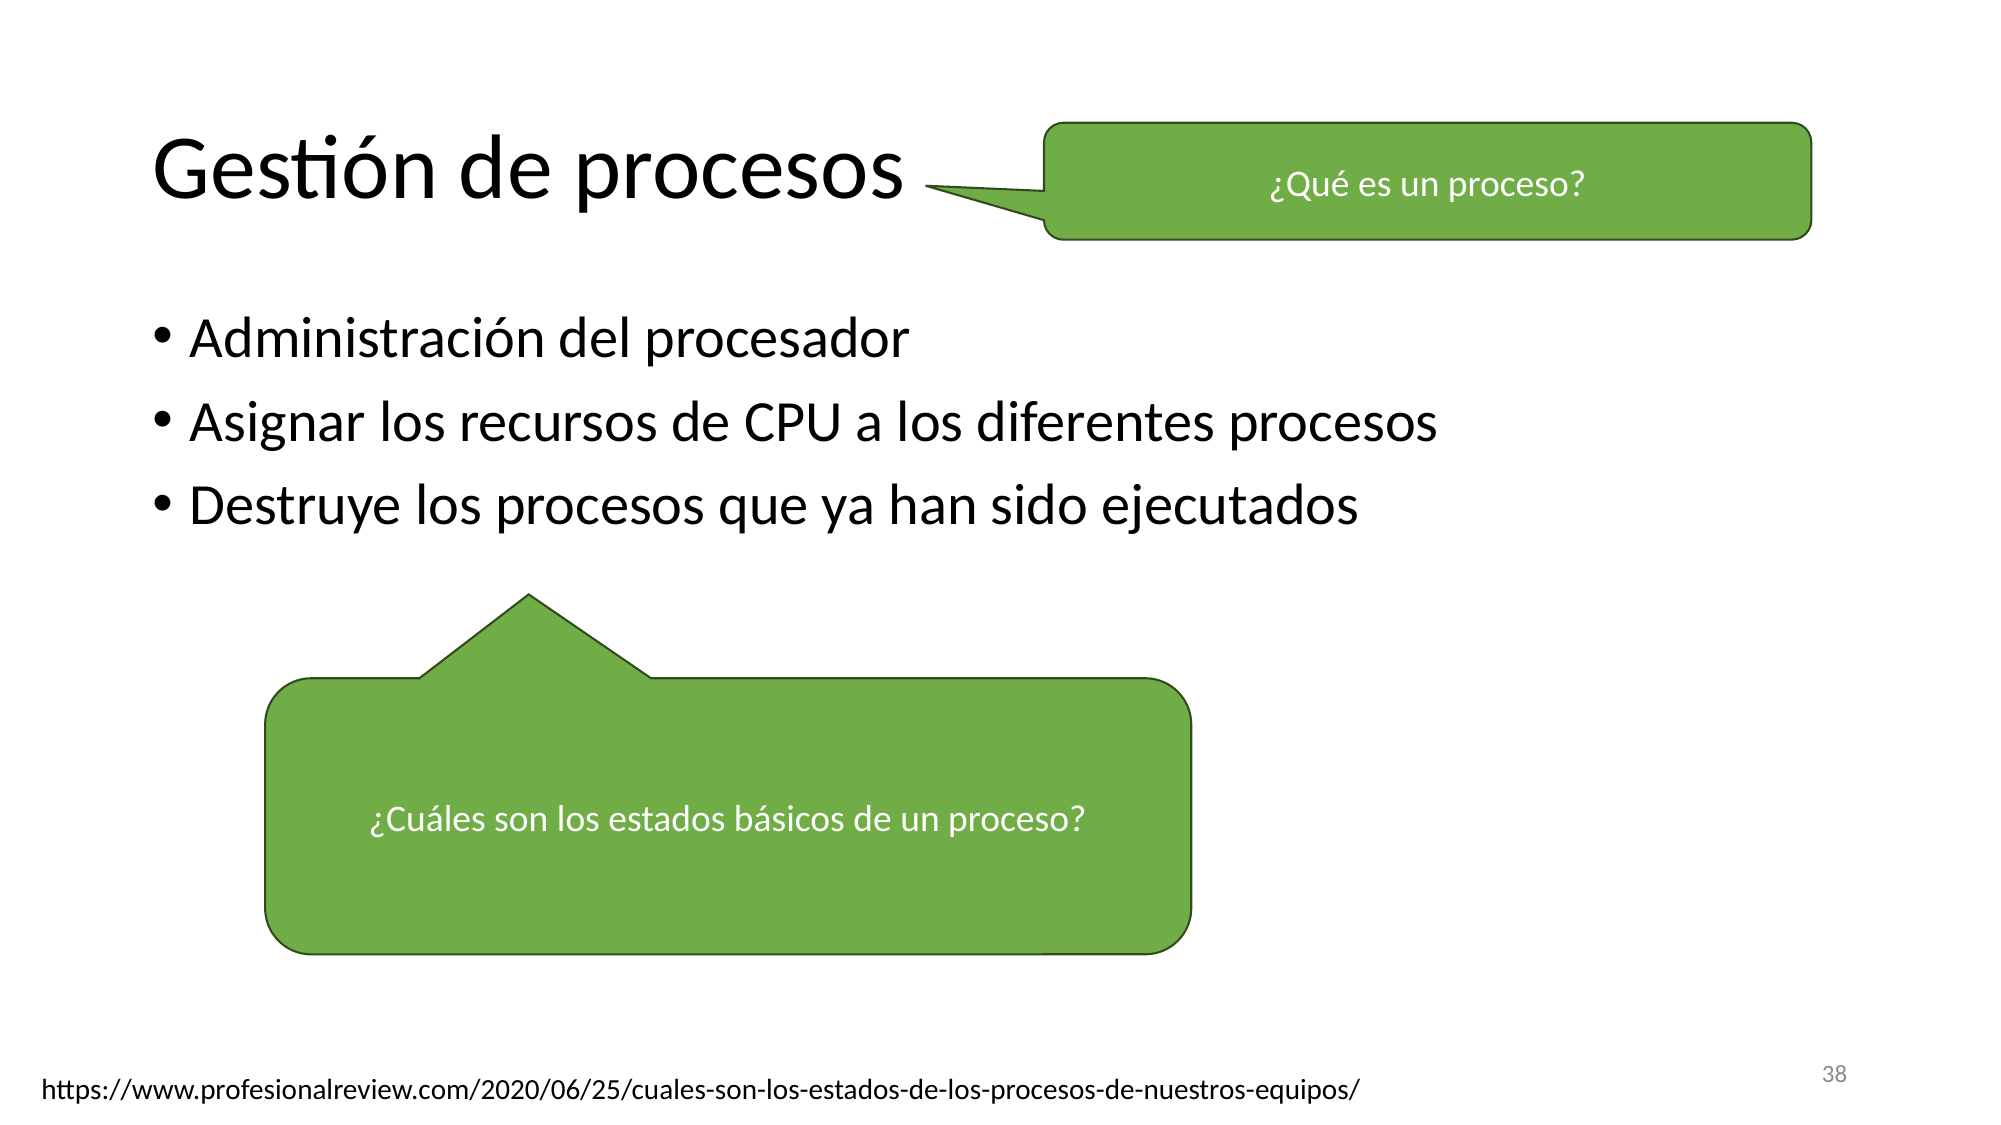

# Gestión de procesos
¿Qué es un proceso?
Administración del procesador
Asignar los recursos de CPU a los diferentes procesos
Destruye los procesos que ya han sido ejecutados
¿Cuáles son los estados básicos de un proceso?
38
https://www.profesionalreview.com/2020/06/25/cuales-son-los-estados-de-los-procesos-de-nuestros-equipos/